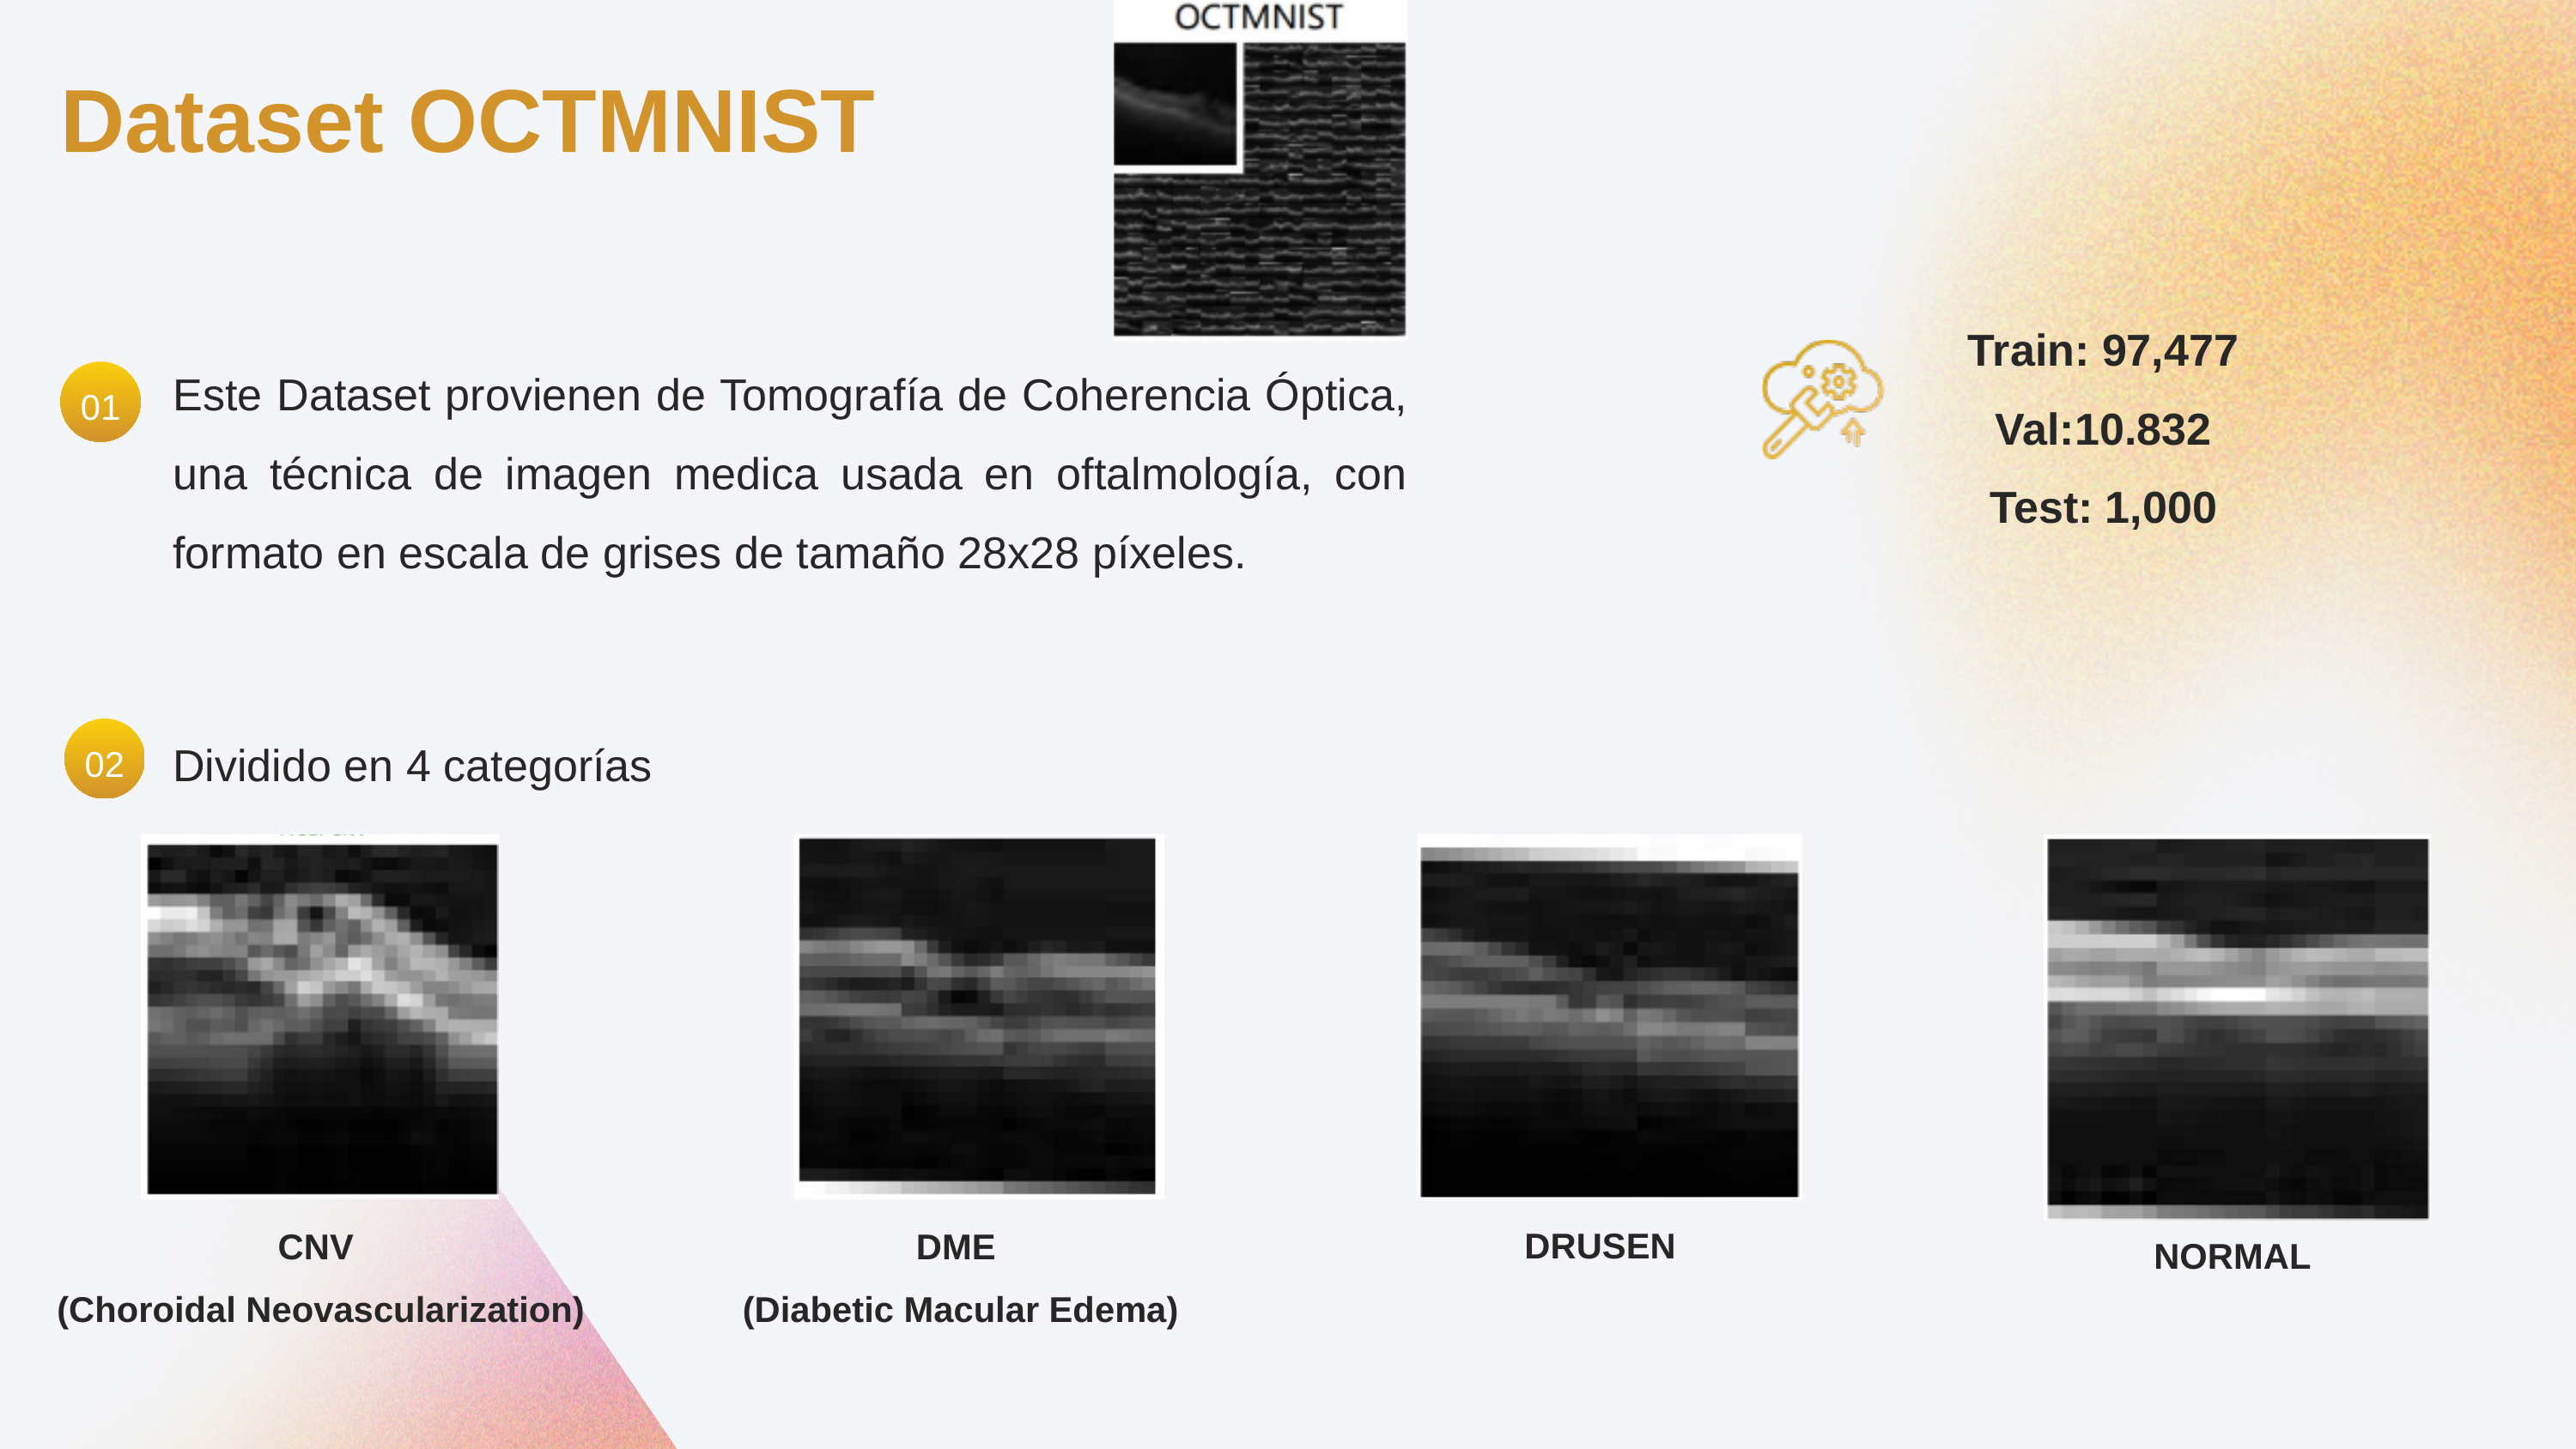

Dataset OCTMNIST
Train: 97,477
Val:10.832
Test: 1,000

Este Dataset provienen de Tomografía de Coherencia Óptica, una técnica de imagen medica usada en oftalmología, con formato en escala de grises de tamaño 28x28 píxeles.

01
Dividido en 4 categorías

02

DRUSEN
CNV
(Choroidal Neovascularization)
DME
(Diabetic Macular Edema)
NORMAL